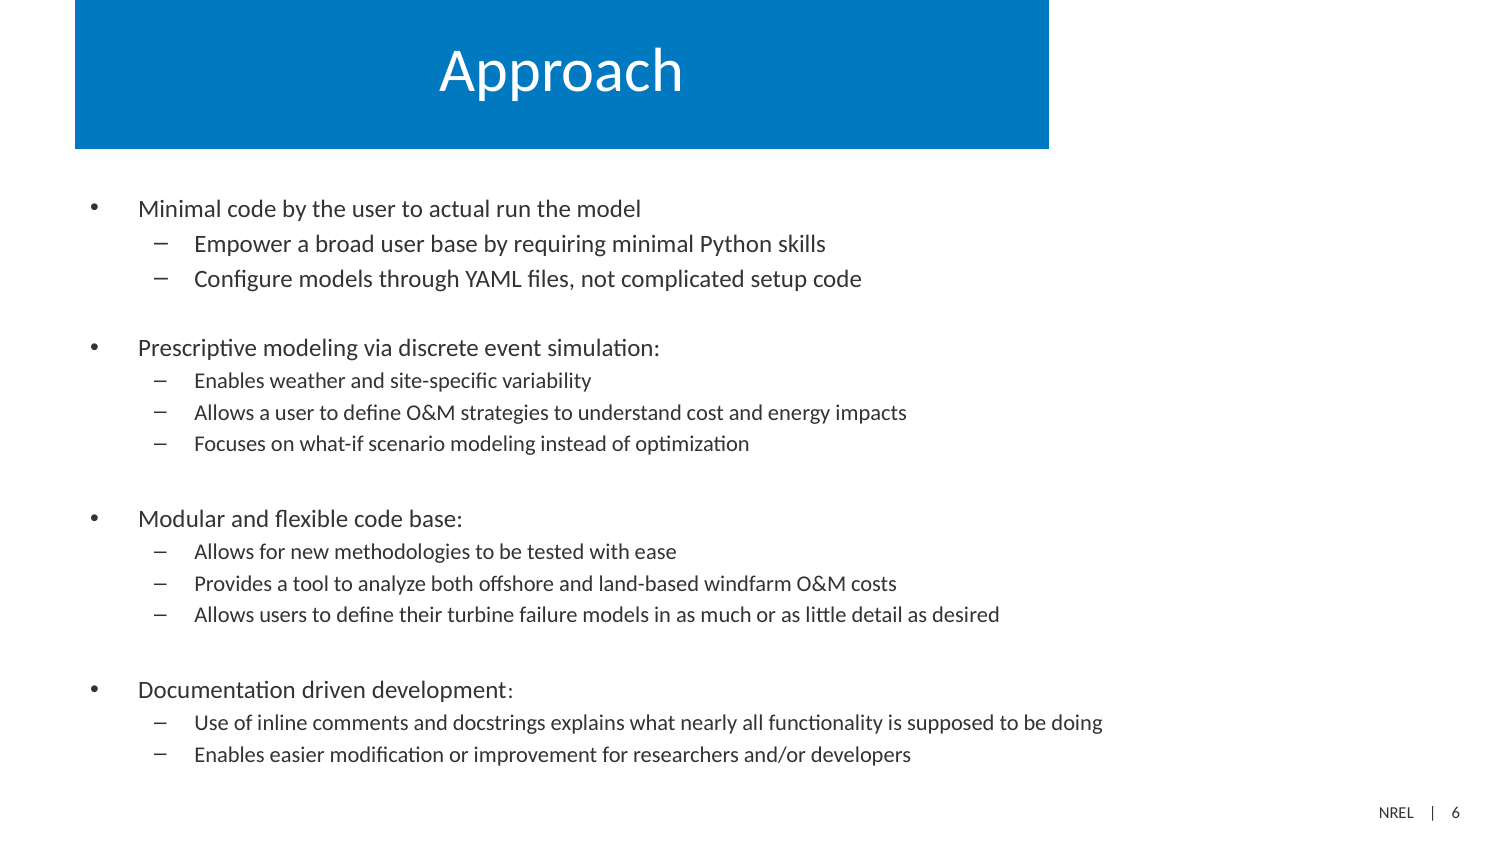

# Approach
Minimal code by the user to actual run the model
Empower a broad user base by requiring minimal Python skills
Configure models through YAML files, not complicated setup code

Prescriptive modeling via discrete event simulation:
Enables weather and site-specific variability
Allows a user to define O&M strategies to understand cost and energy impacts
Focuses on what-if scenario modeling instead of optimization

Modular and flexible code base:
Allows for new methodologies to be tested with ease
Provides a tool to analyze both offshore and land-based windfarm O&M costs
Allows users to define their turbine failure models in as much or as little detail as desired

Documentation driven development:
Use of inline comments and docstrings explains what nearly all functionality is supposed to be doing
Enables easier modification or improvement for researchers and/or developers